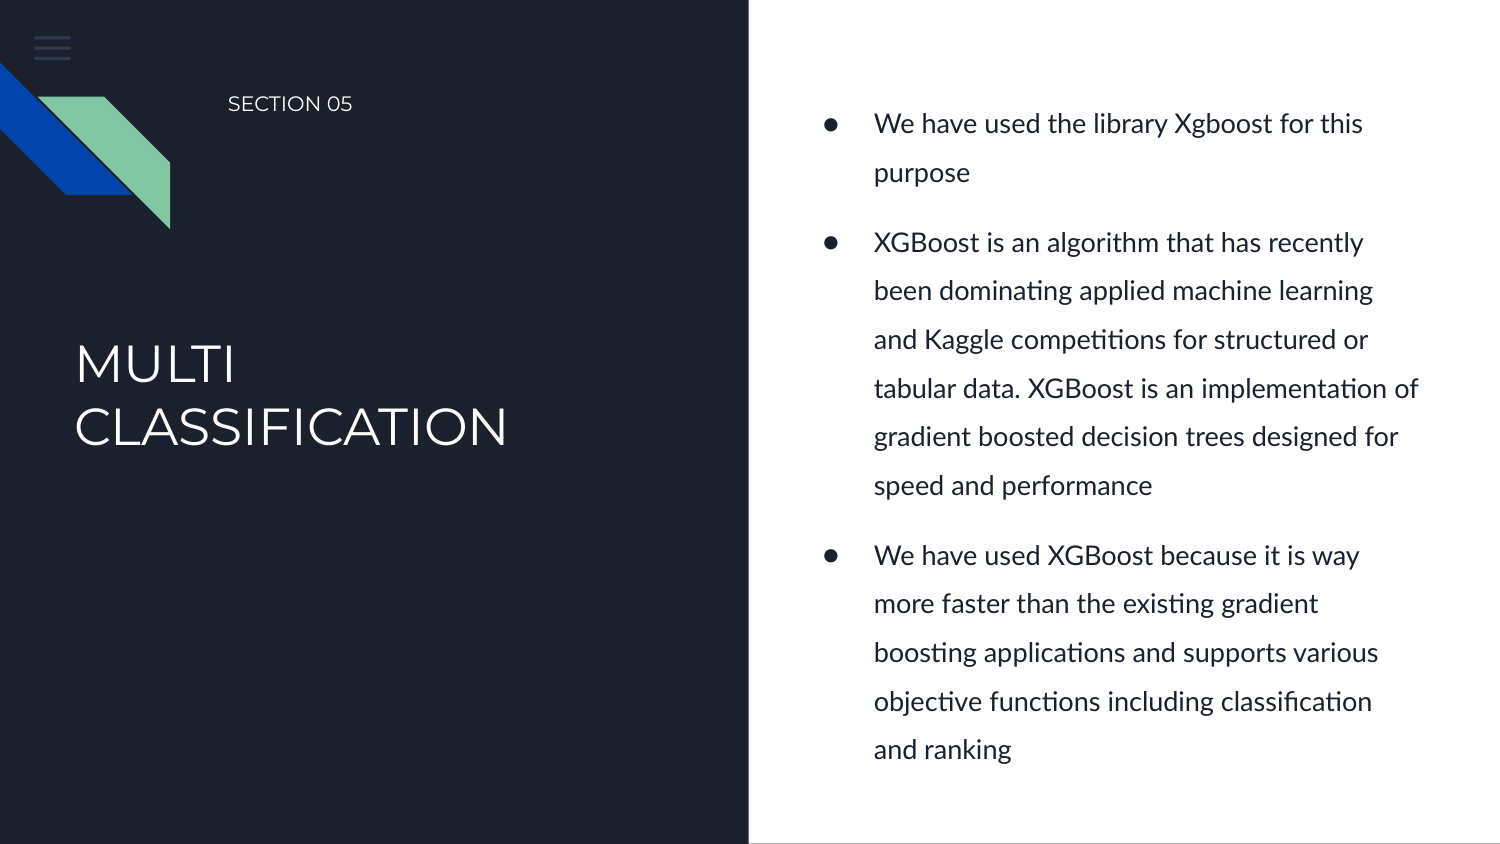

SECTION 05
We have used the library Xgboost for this purpose
XGBoost is an algorithm that has recently been dominating applied machine learning and Kaggle competitions for structured or tabular data. XGBoost is an implementation of gradient boosted decision trees designed for speed and performance
We have used XGBoost because it is way more faster than the existing gradient boosting applications and supports various objective functions including classification and ranking
# MULTI
CLASSIFICATION